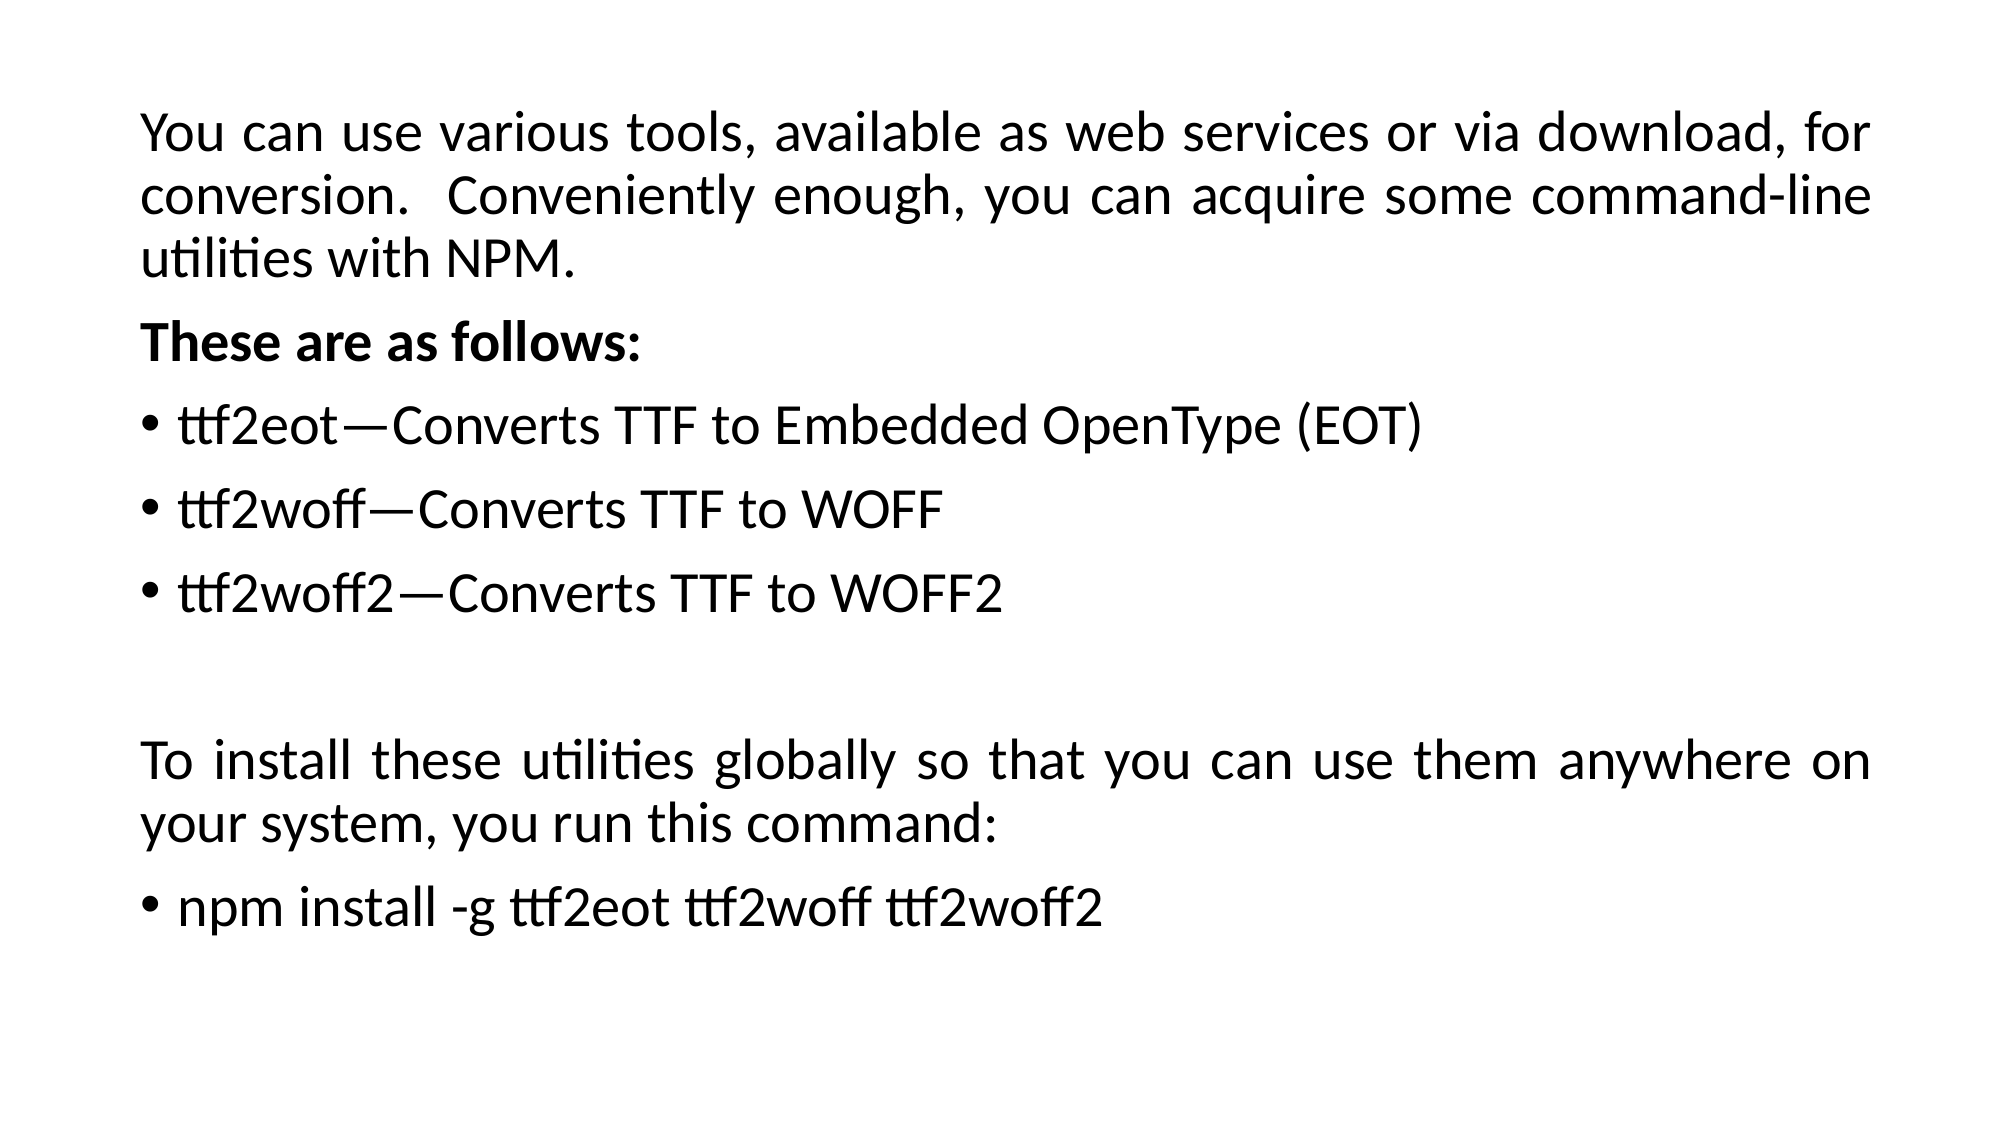

You can use various tools, available as web services or via download, for conversion.  Conveniently enough, you can acquire some command-line utilities with NPM.
These are as follows:
ttf2eot—Converts TTF to Embedded OpenType (EOT)
ttf2woff—Converts TTF to WOFF
ttf2woff2—Converts TTF to WOFF2

To install these utilities globally so that you can use them anywhere on your system, you run this command:
npm install -g ttf2eot ttf2woff ttf2woff2